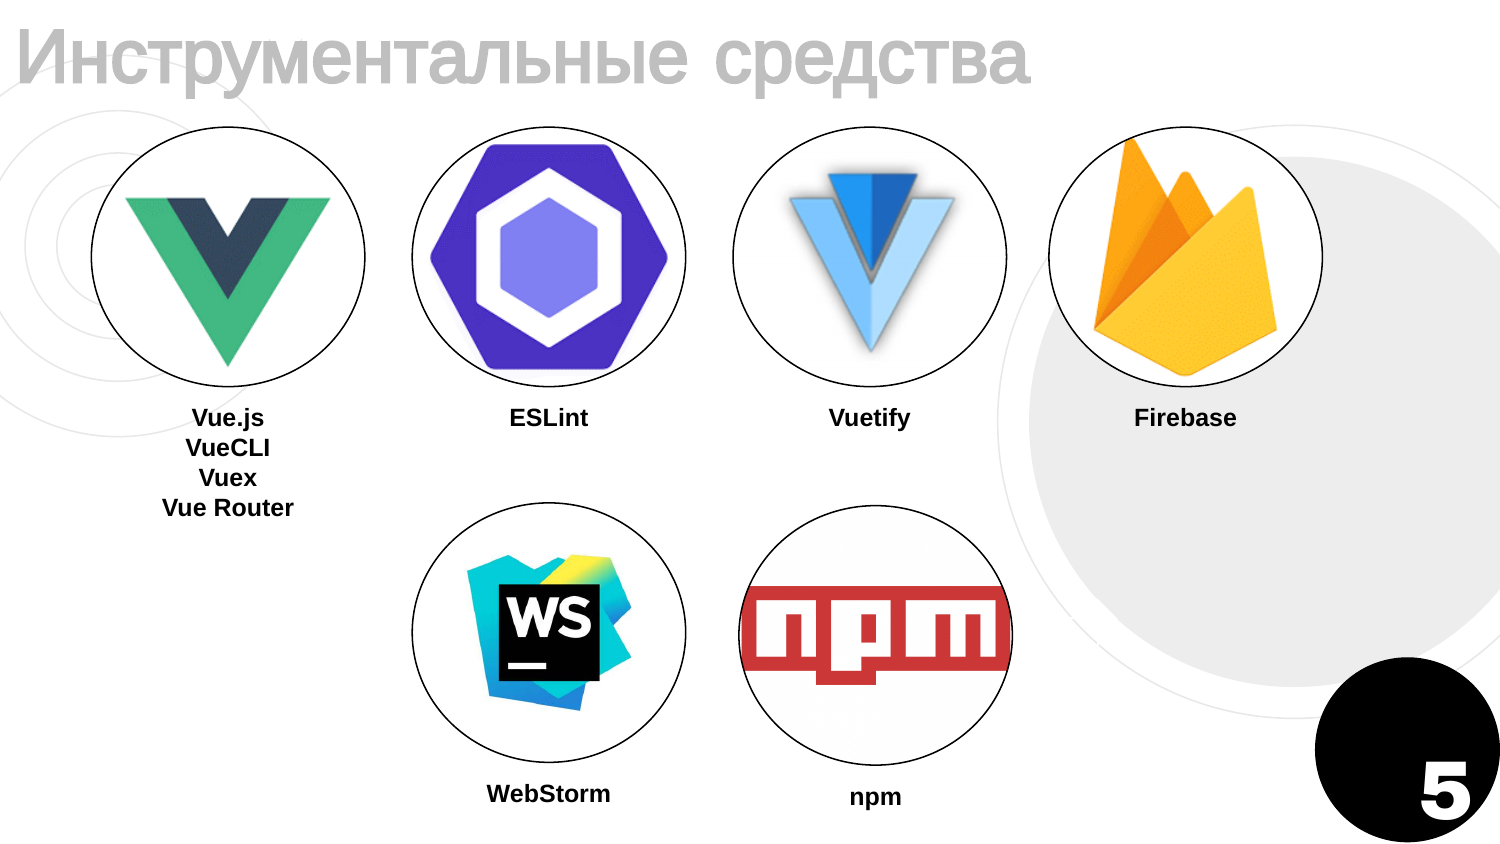

# Инструментальные средства

Vue.js
VueCLI
Vuex
Vue Router
ESLint
Vuetify
Firebase

5
WebStorm
npm